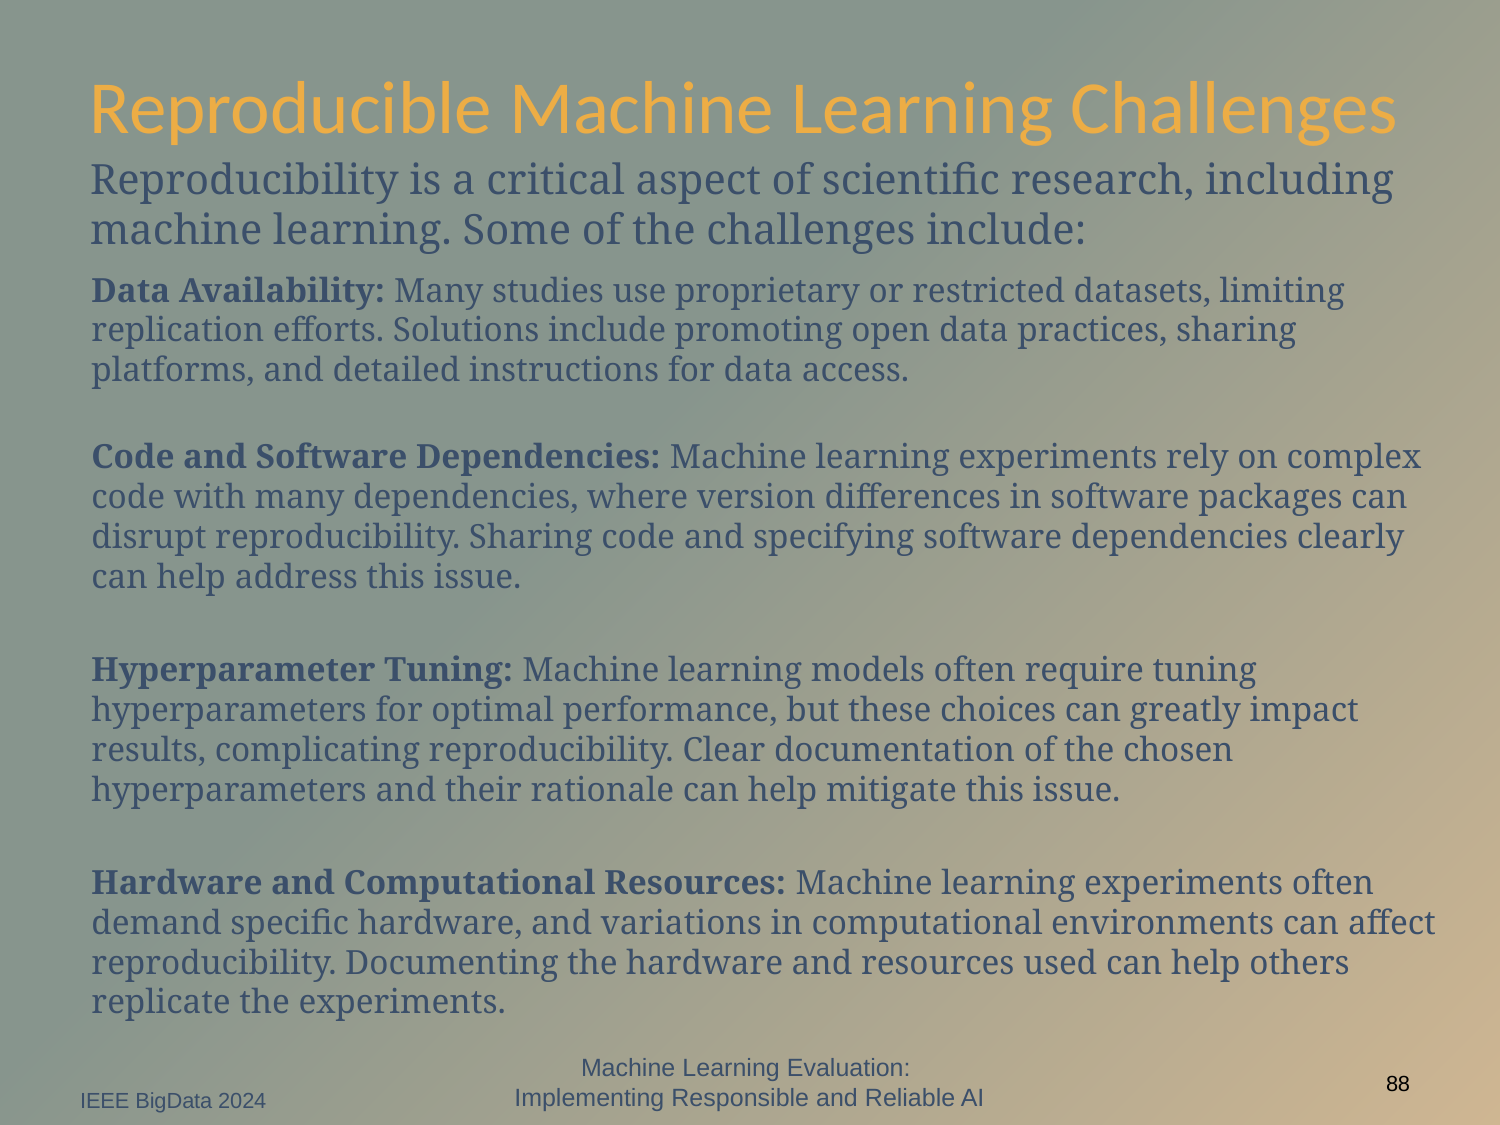

# Reproducible Machine Learning Challenges
Reproducibility is a critical aspect of scientific research, including machine learning. Some of the challenges include:
Data Availability: Many studies use proprietary or restricted datasets, limiting replication efforts. Solutions include promoting open data practices, sharing platforms, and detailed instructions for data access.
Code and Software Dependencies: Machine learning experiments rely on complex code with many dependencies, where version differences in software packages can disrupt reproducibility. Sharing code and specifying software dependencies clearly can help address this issue.

Hyperparameter Tuning: Machine learning models often require tuning hyperparameters for optimal performance, but these choices can greatly impact results, complicating reproducibility. Clear documentation of the chosen hyperparameters and their rationale can help mitigate this issue.

Hardware and Computational Resources: Machine learning experiments often demand specific hardware, and variations in computational environments can affect reproducibility. Documenting the hardware and resources used can help others replicate the experiments.

Machine Learning Evaluation:
Implementing Responsible and Reliable AI
IEEE BigData 2024
88